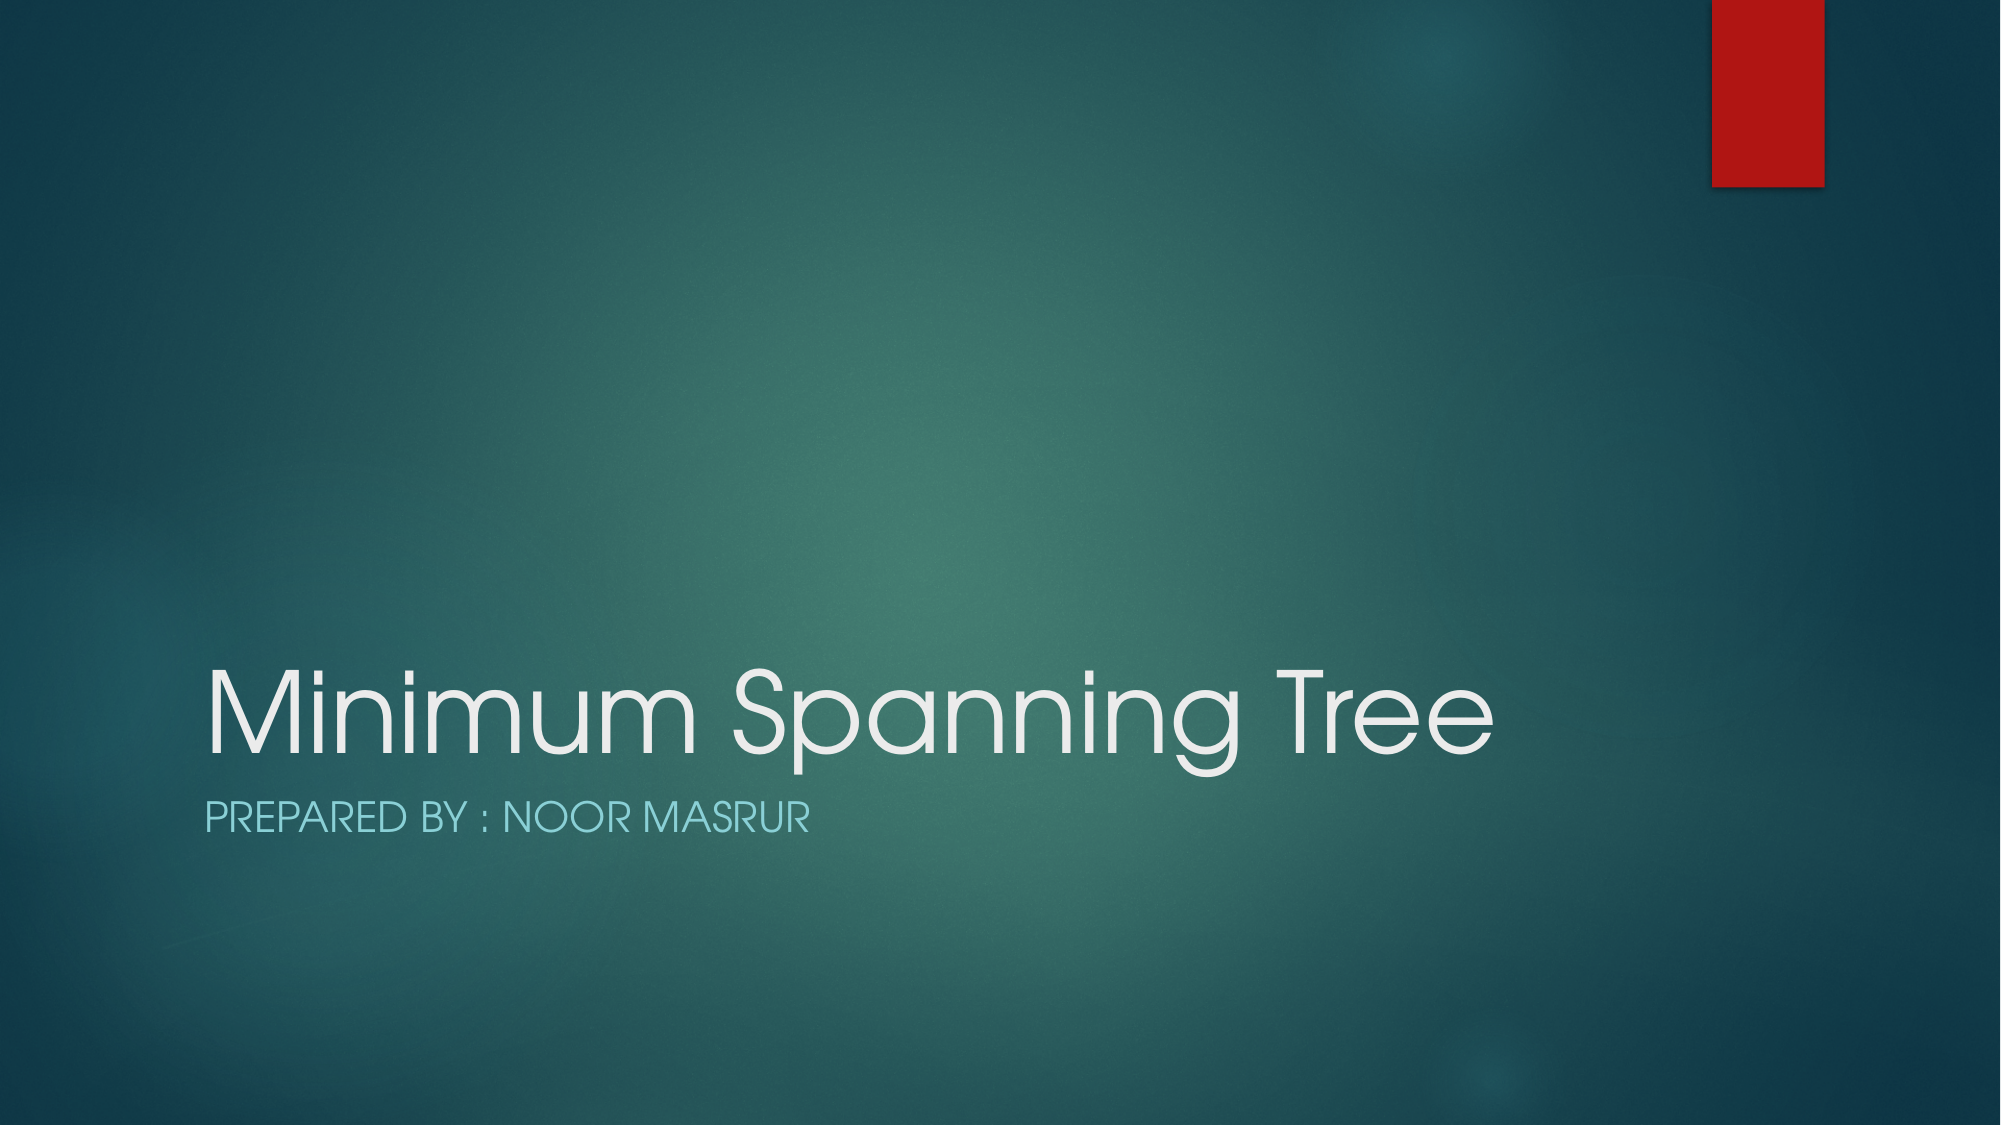

# Minimum Spanning Tree
Prepared by : noor masrur